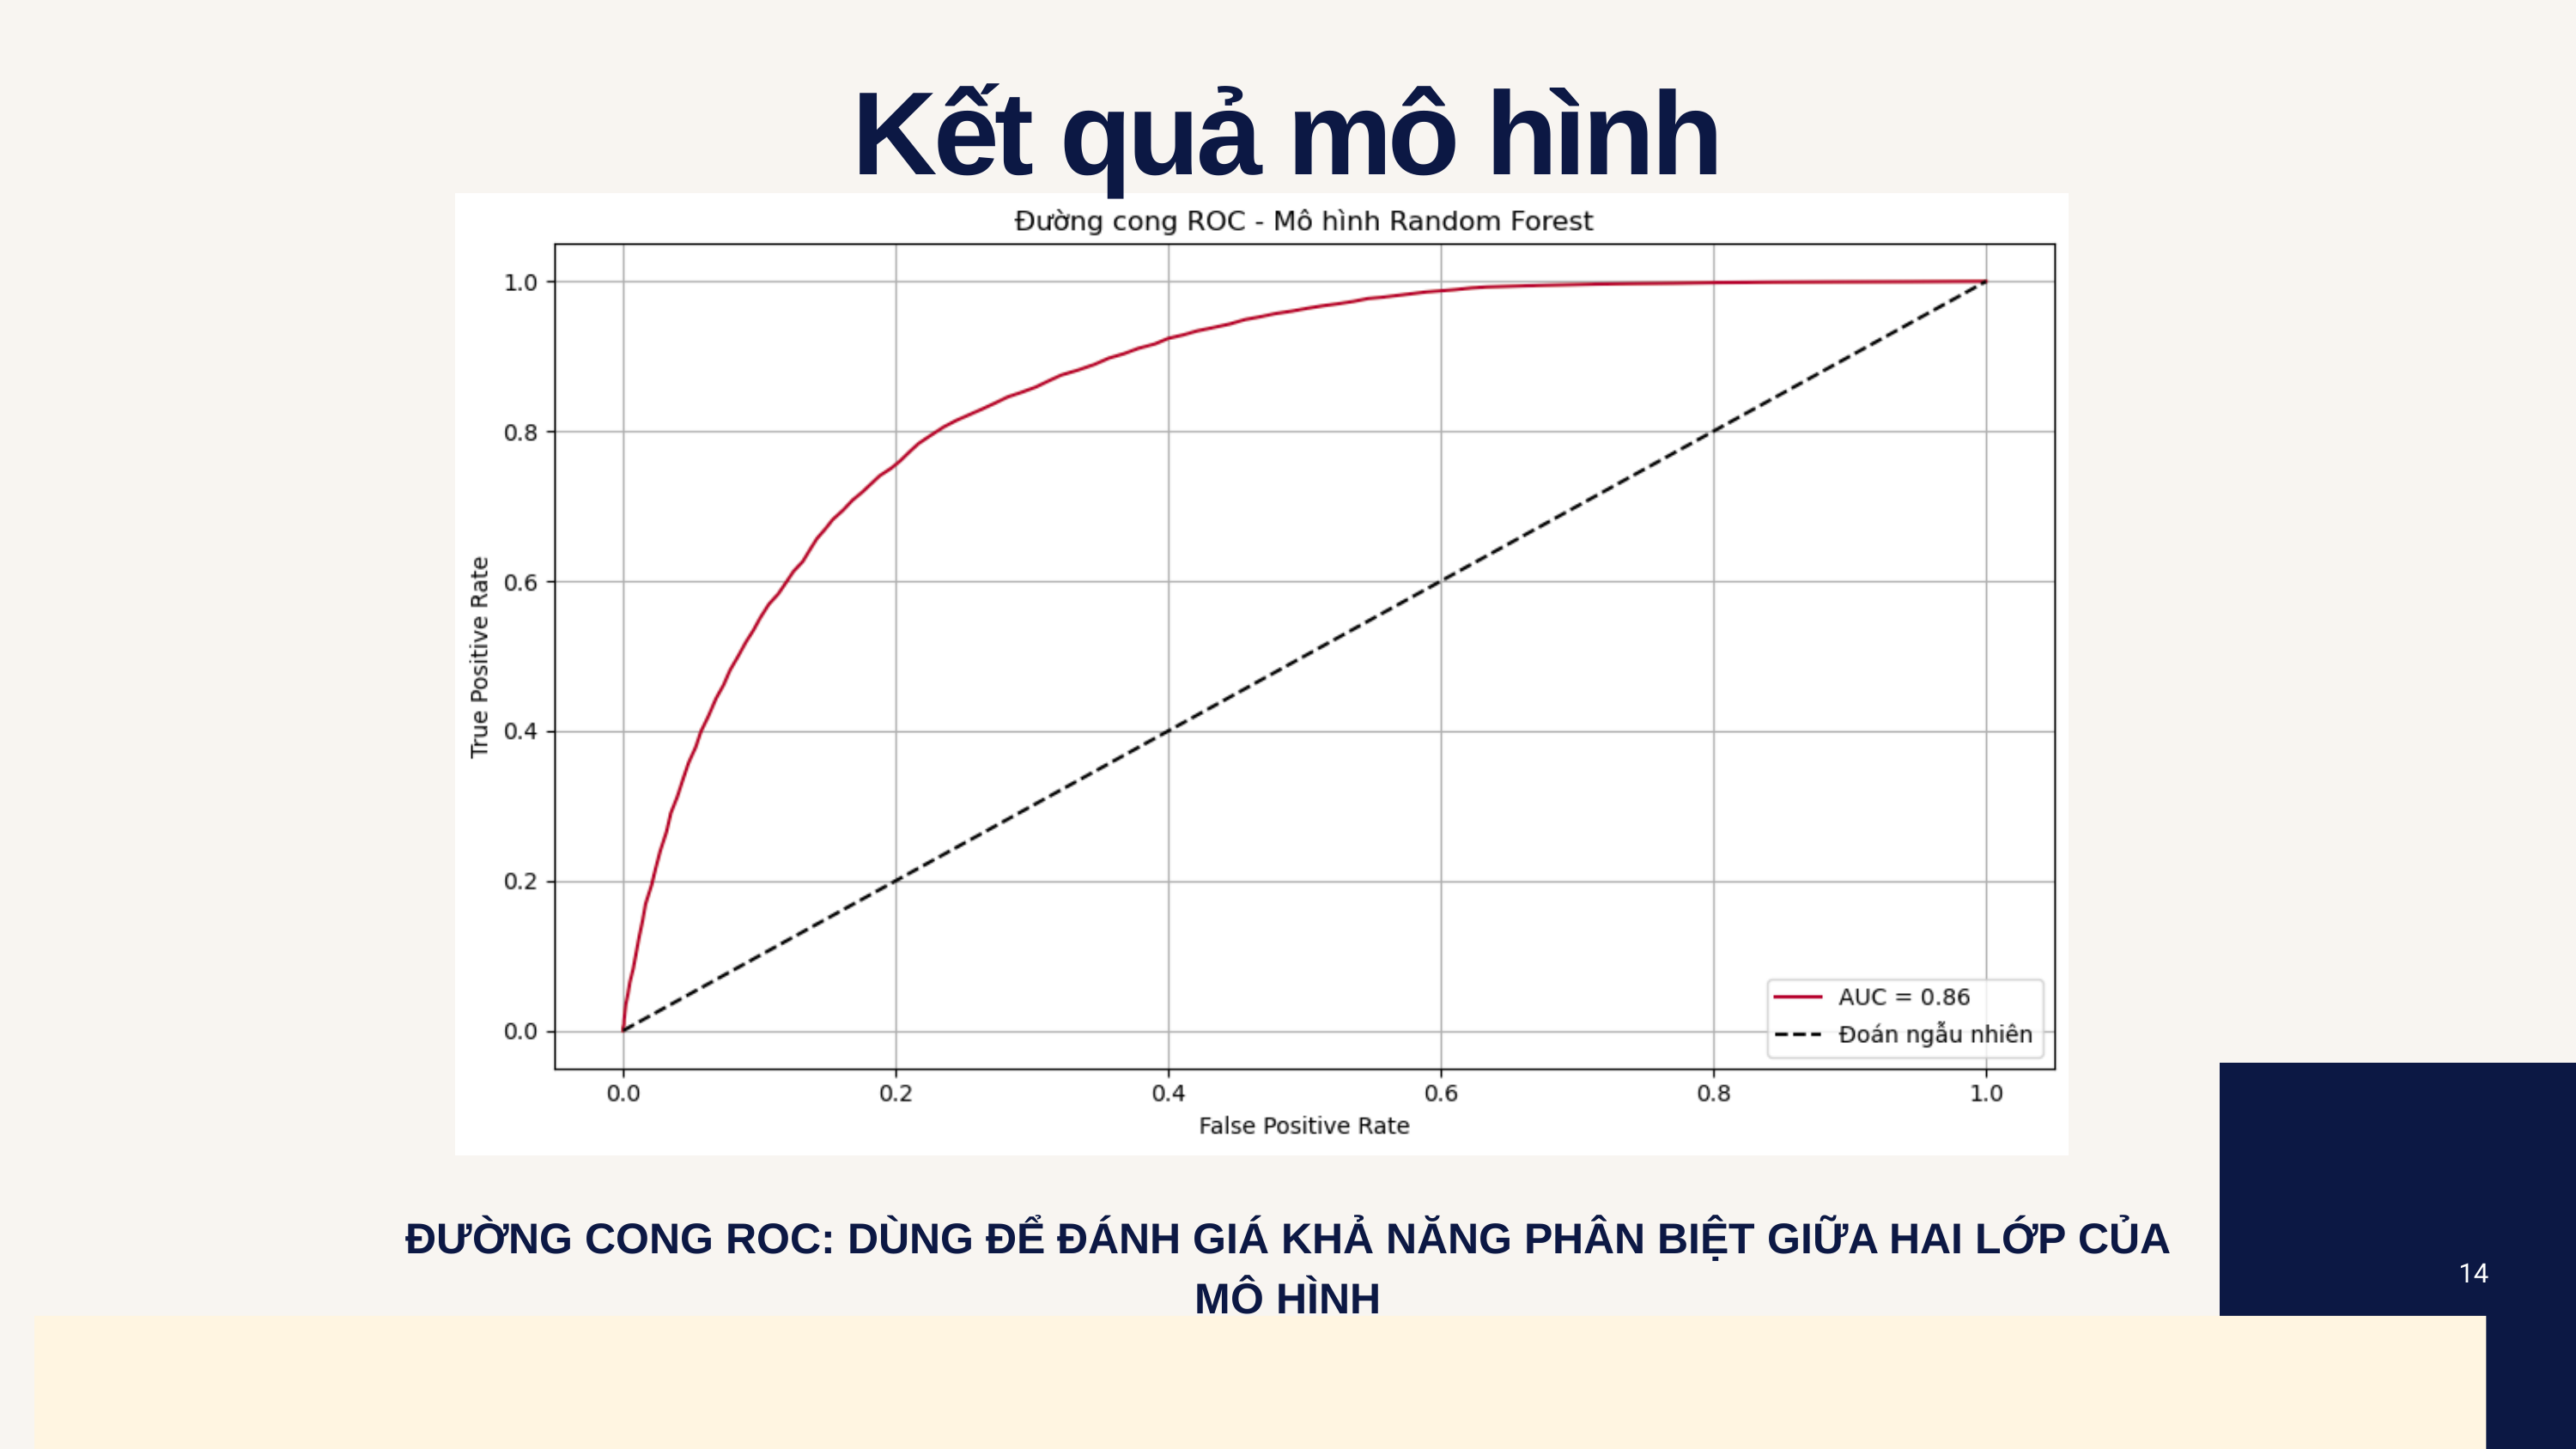

Kết quả mô hình

ĐƯỜNG CONG ROC: DÙNG ĐỂ ĐÁNH GIÁ KHẢ NĂNG PHÂN BIỆT GIỮA HAI LỚP CỦA MÔ HÌNH

14